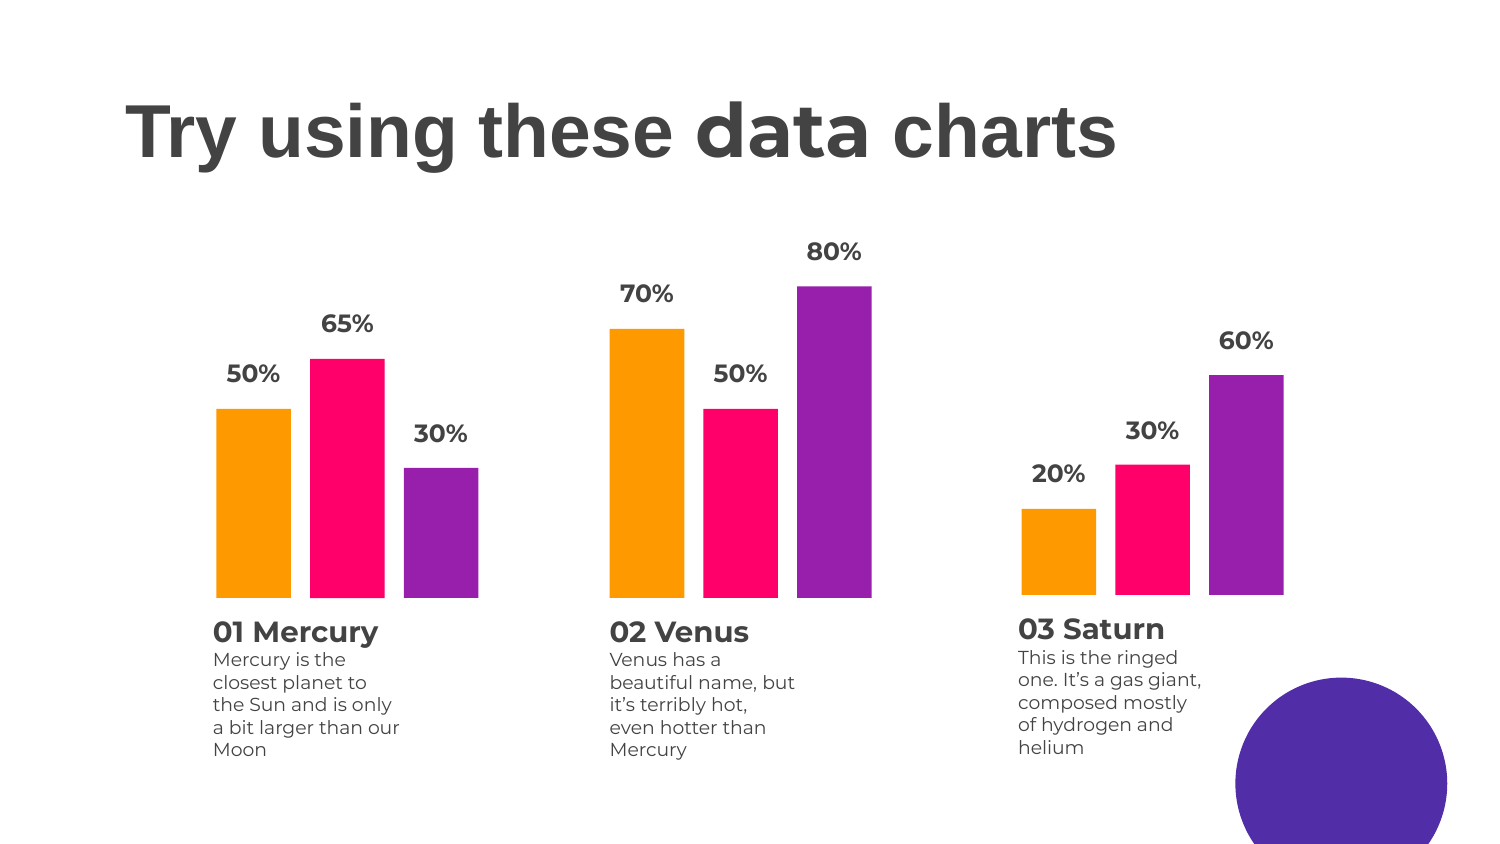

# Try using these data charts
80%
70%

65%
60%

50%
50%

30%
30%

20%

03 Saturn
This is the ringed one. It’s a gas giant, composed mostly of hydrogen and helium
01 Mercury
Mercury is the closest planet to the Sun and is only a bit larger than our Moon
02 Venus
Venus has a beautiful name, but it’s terribly hot, even hotter than Mercury